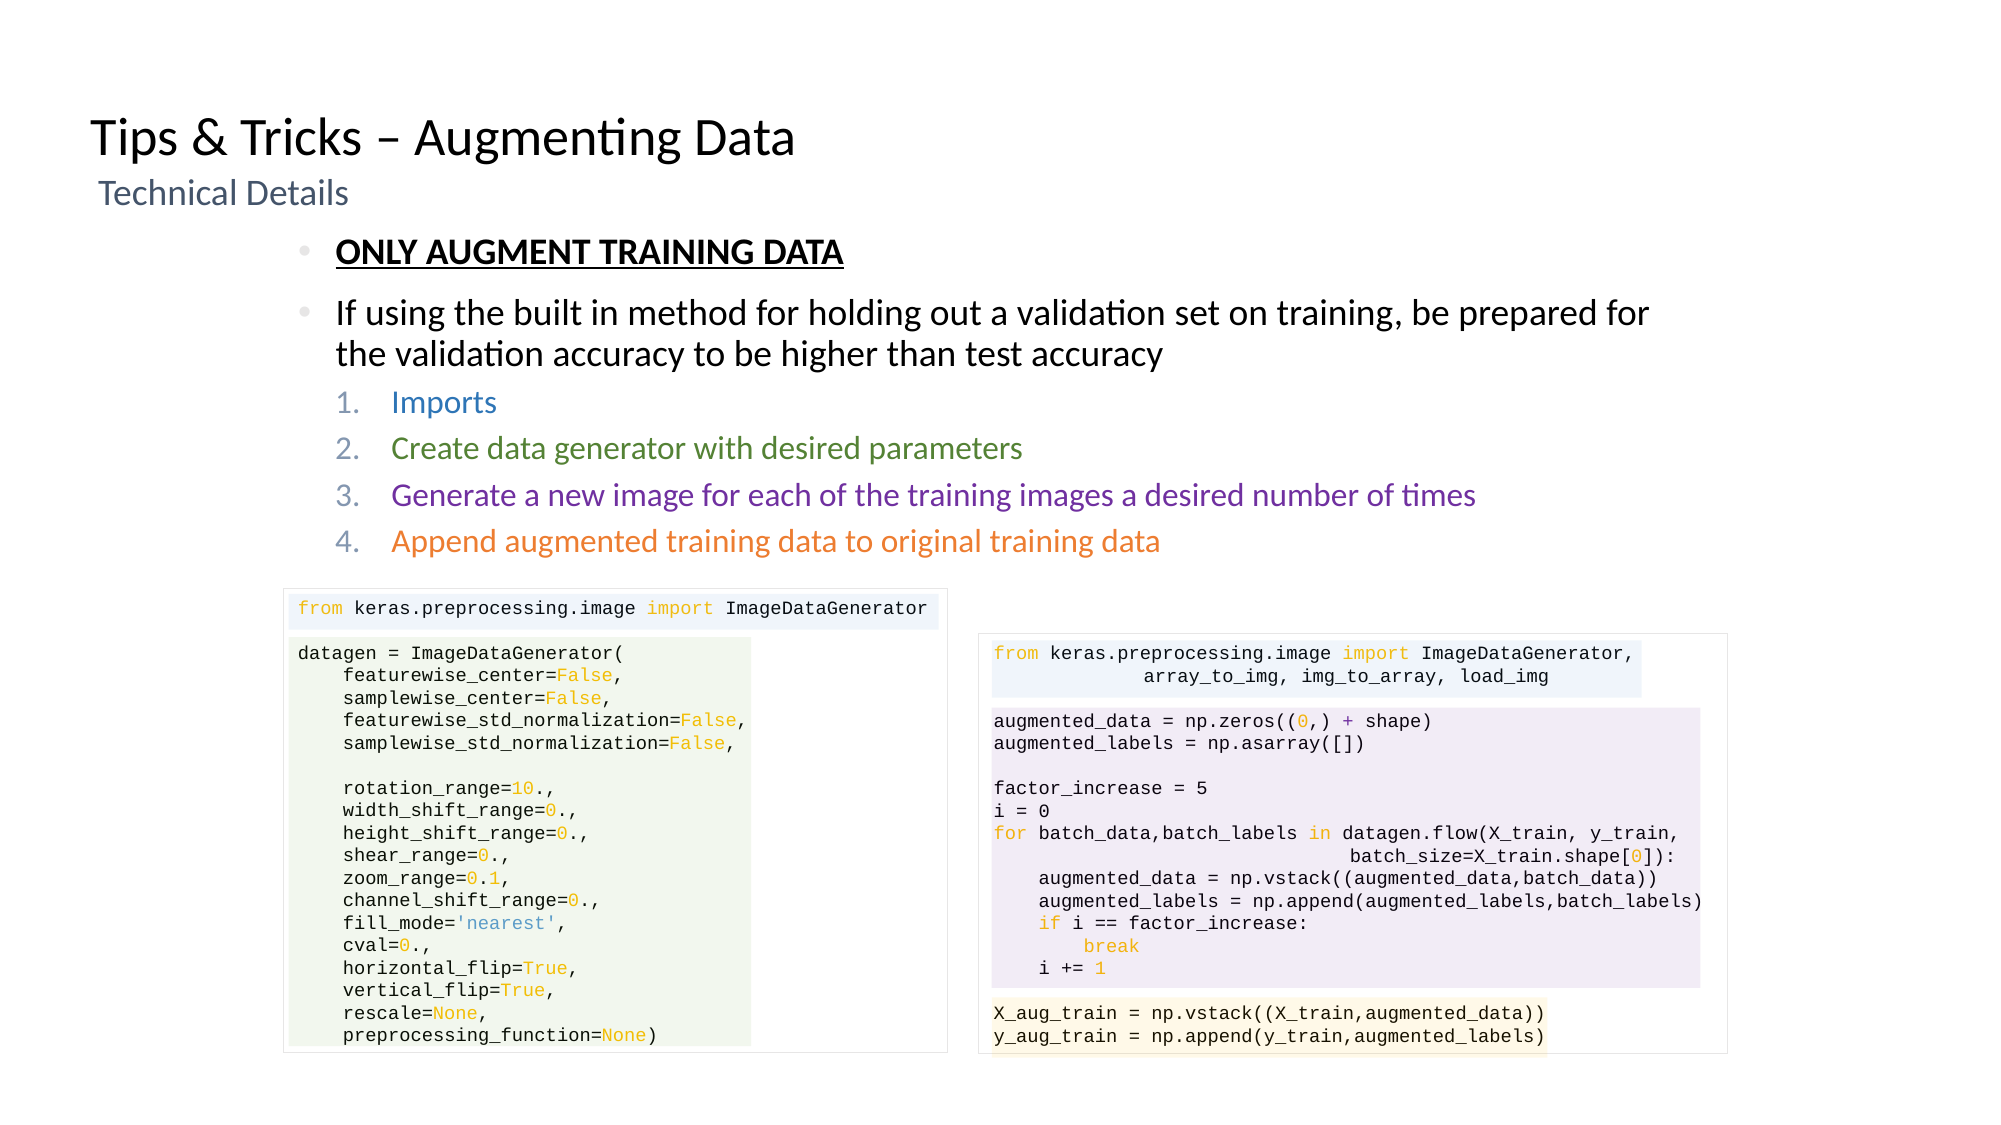

# Tips & Tricks – Augmenting Data
Technical Details
ONLY AUGMENT TRAINING DATA
If using the built in method for holding out a validation set on training, be prepared for the validation accuracy to be higher than test accuracy
Imports
Create data generator with desired parameters
Generate a new image for each of the training images a desired number of times
Append augmented training data to original training data

from keras.preprocessing.image import ImageDataGenerator

datagen = ImageDataGenerator(
    featurewise_center=False,
    samplewise_center=False,
    featurewise_std_normalization=False,
    samplewise_std_normalization=False,
    rotation_range=10.,
    width_shift_range=0.,
    height_shift_range=0.,
    shear_range=0.,
    zoom_range=0.1,
    channel_shift_range=0.,
    fill_mode='nearest',
    cval=0.,
    horizontal_flip=True,
    vertical_flip=True,
    rescale=None,
    preprocessing_function=None)

from keras.preprocessing.image import ImageDataGenerator, 	array_to_img, img_to_array, load_img

augmented_data = np.zeros((0,) + shape)
augmented_labels = np.asarray([])

factor_increase = 5
i = 0
for batch_data,batch_labels in datagen.flow(X_train, y_train, 		     batch_size=X_train.shape[0]):
    augmented_data = np.vstack((augmented_data,batch_data))
    augmented_labels = np.append(augmented_labels,batch_labels)
    if i == factor_increase:
        break
    i += 1

X_aug_train = np.vstack((X_train,augmented_data))
y_aug_train = np.append(y_train,augmented_labels)

41